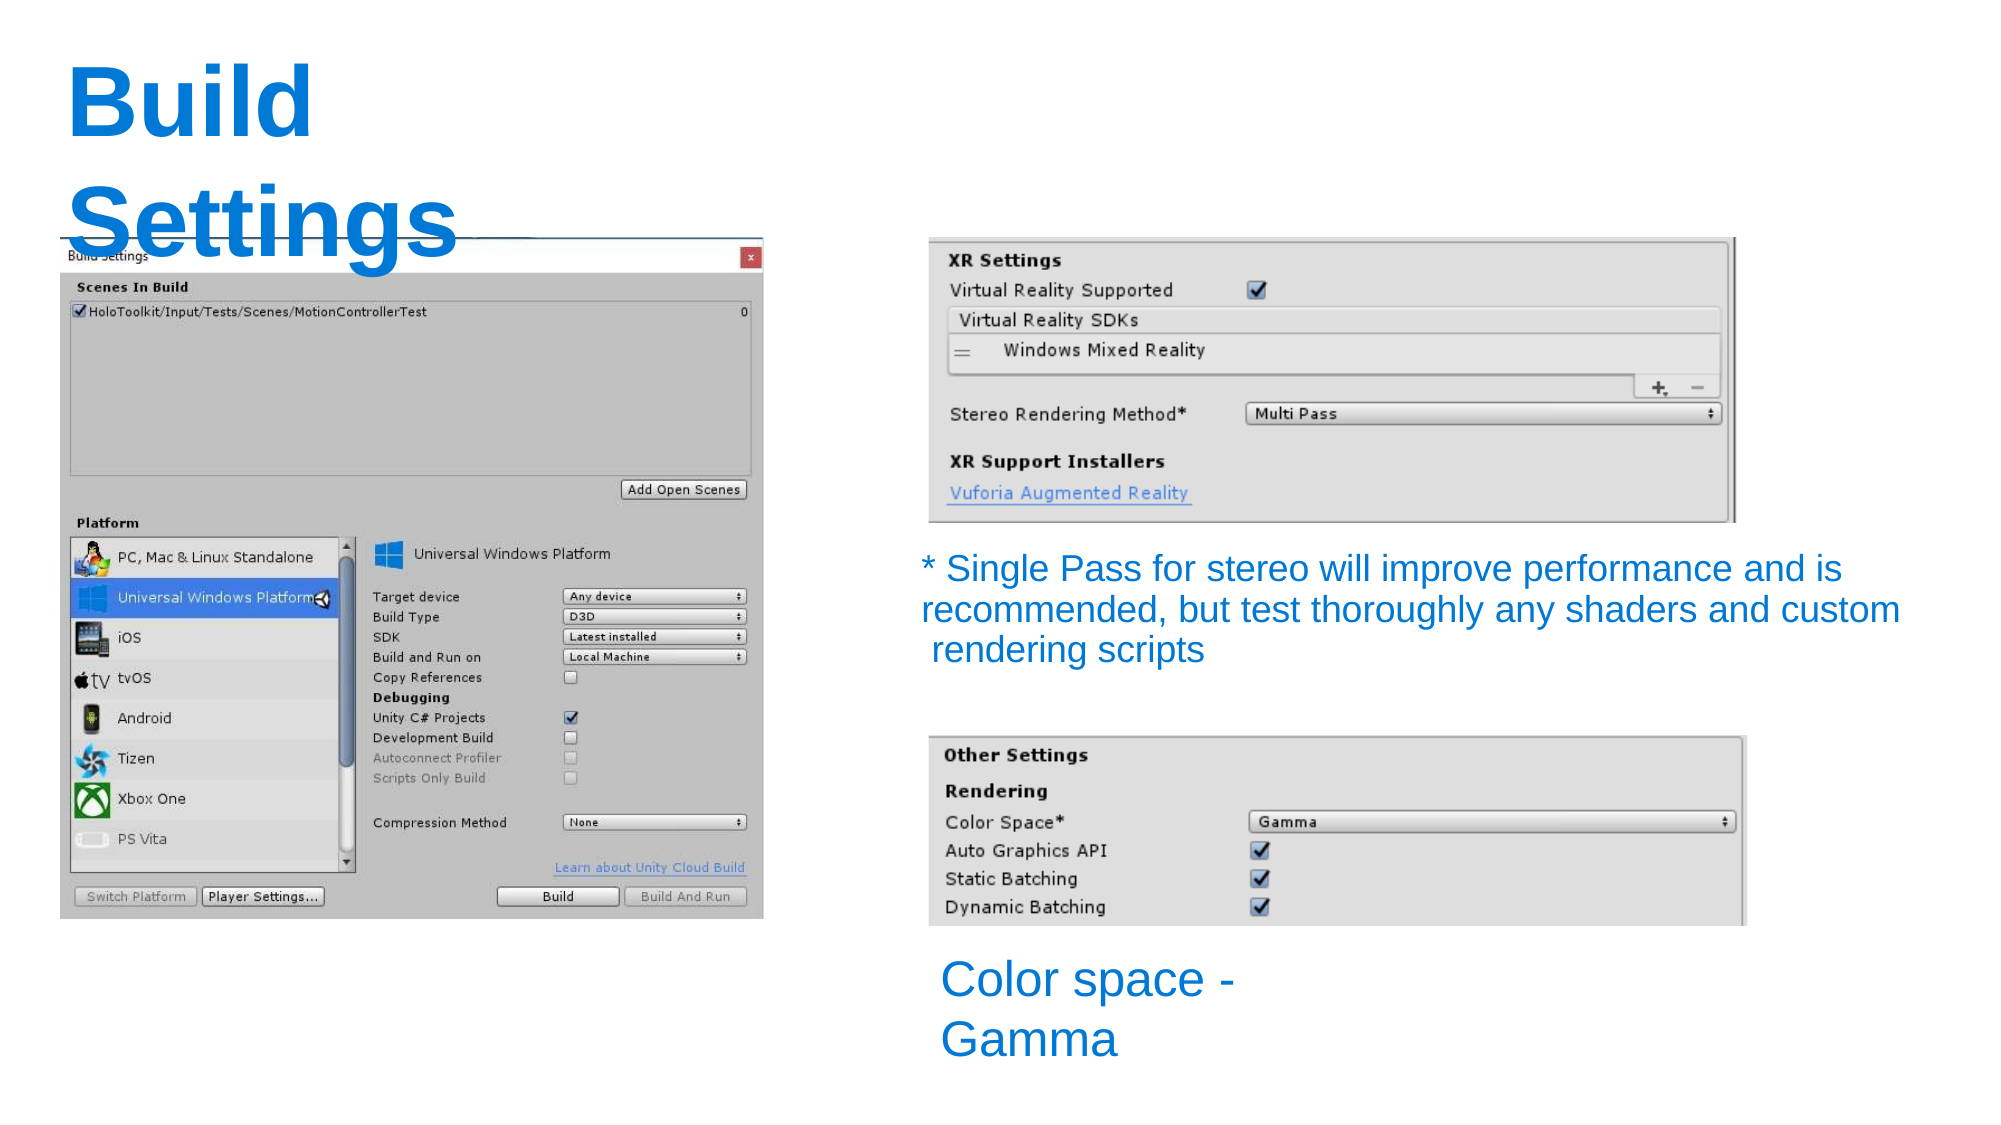

# Build Settings

* Single Pass for stereo will improve performance and is  recommended, but test thoroughly any shaders and custom  rendering scripts

Color space - Gamma
*Today, XAML Build Type is nor supported for immersive projects